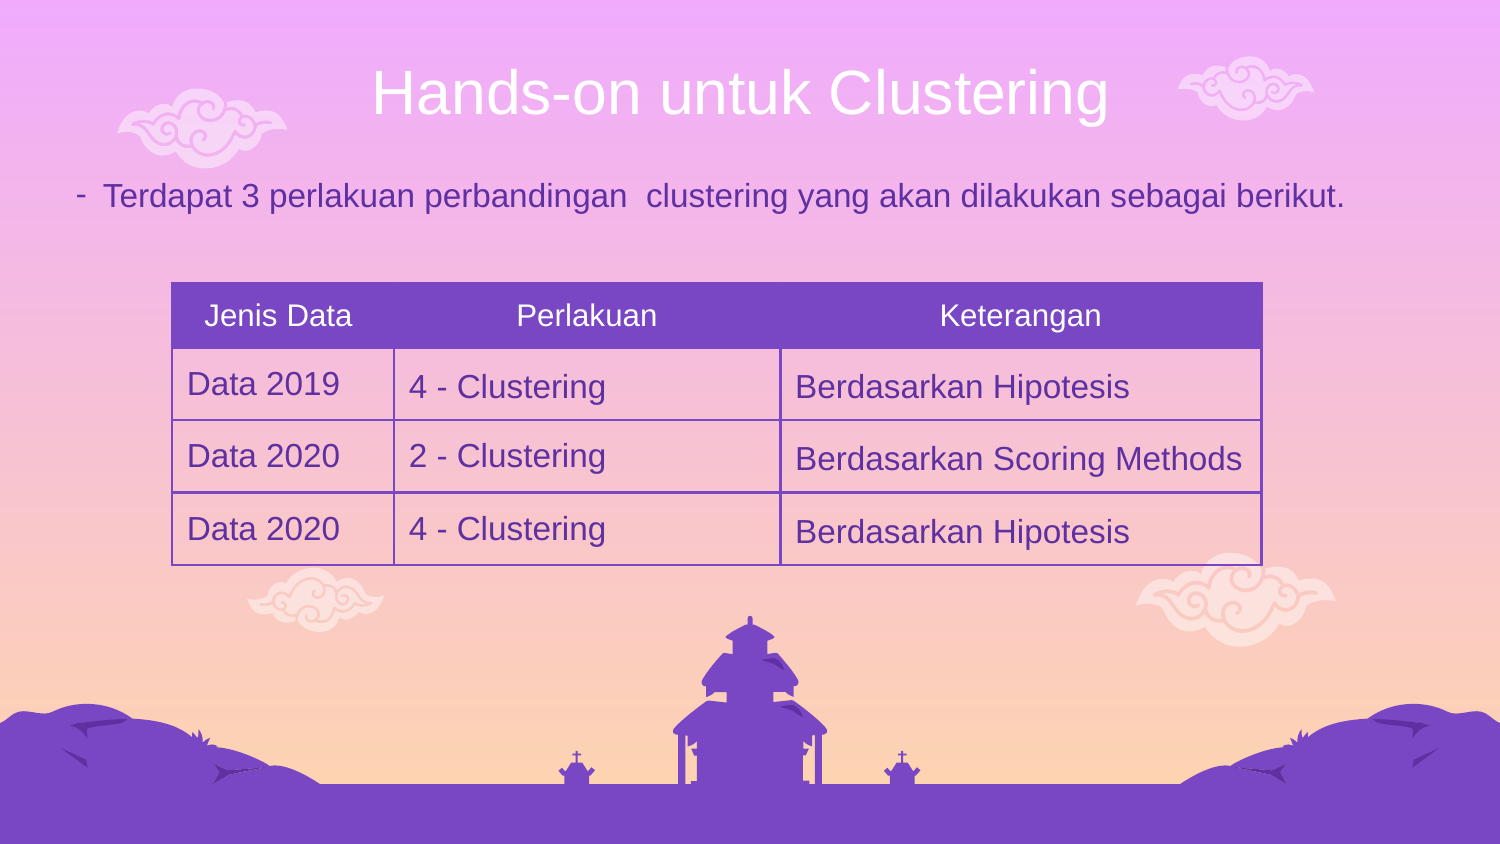

Hands-on untuk Clustering
 Terdapat 3 perlakuan perbandingan  clustering yang akan dilakukan sebagai berikut.
| Jenis Data | Perlakuan | Keterangan |
| --- | --- | --- |
| Data 2019 | 4 - Clustering | Berdasarkan Hipotesis |
| Data 2020 | 2 - Clustering | Berdasarkan Scoring Methods |
| Data 2020 | 4 - Clustering | Berdasarkan Hipotesis |